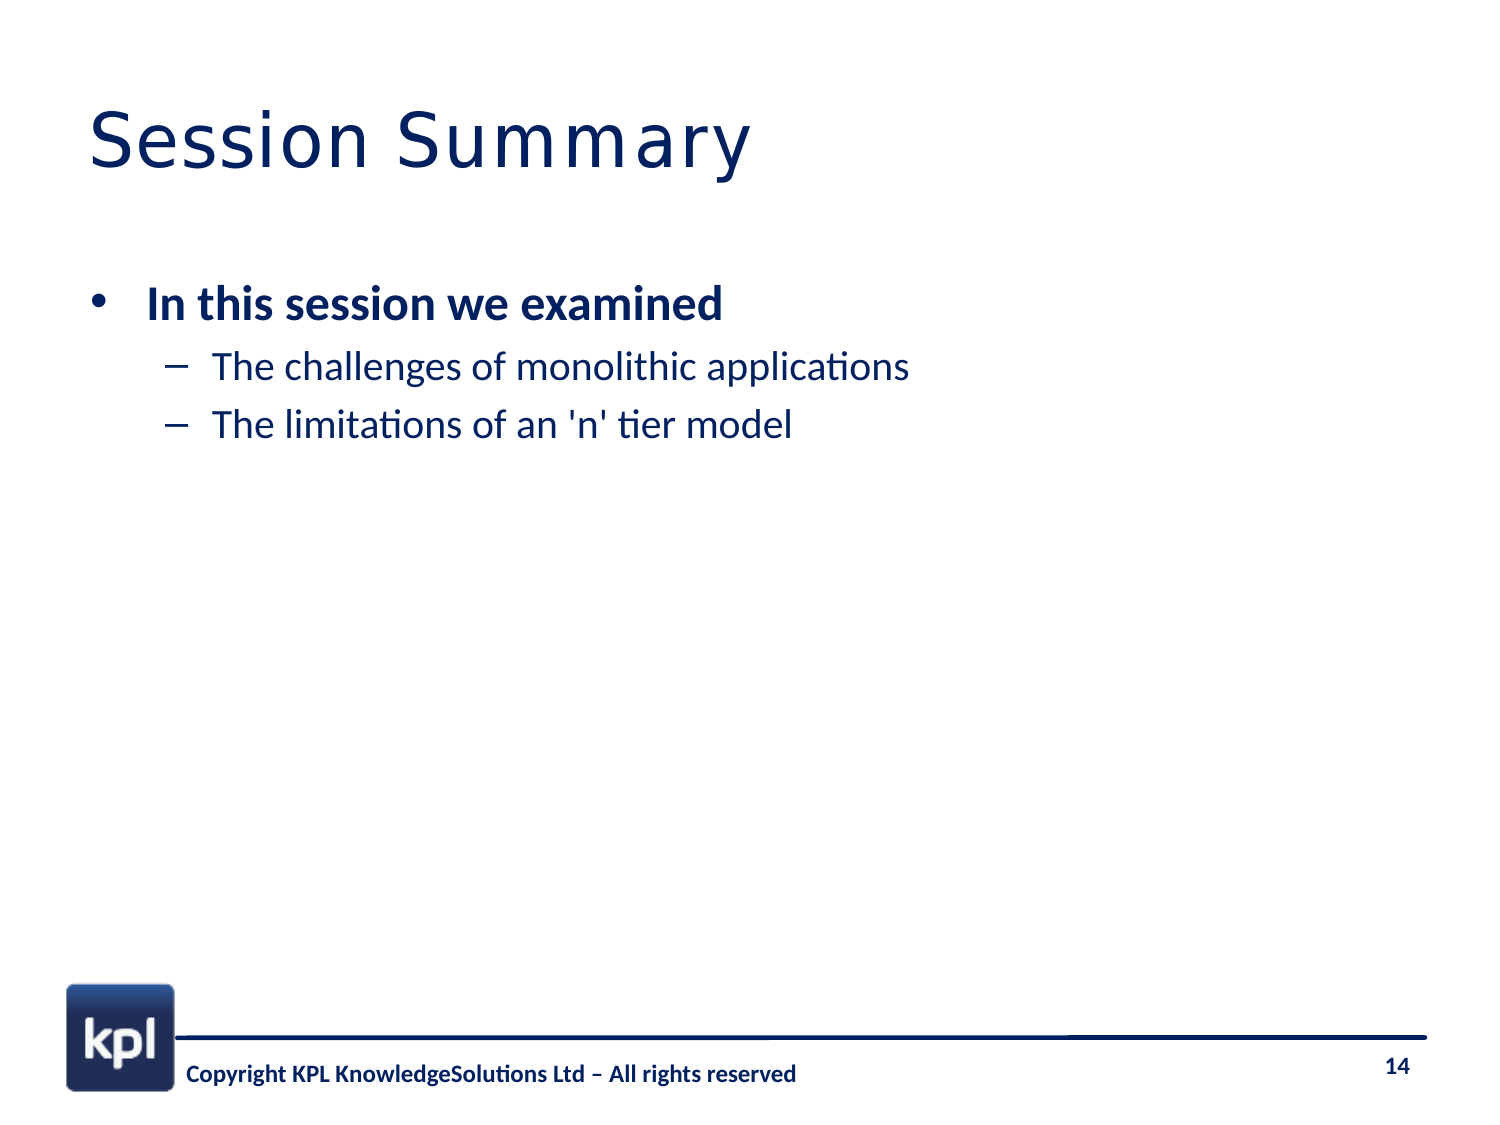

# Session Summary
In this session we examined
The challenges of monolithic applications
The limitations of an 'n' tier model
Copyright KPL KnowledgeSolutions Ltd – All rights reserved
14